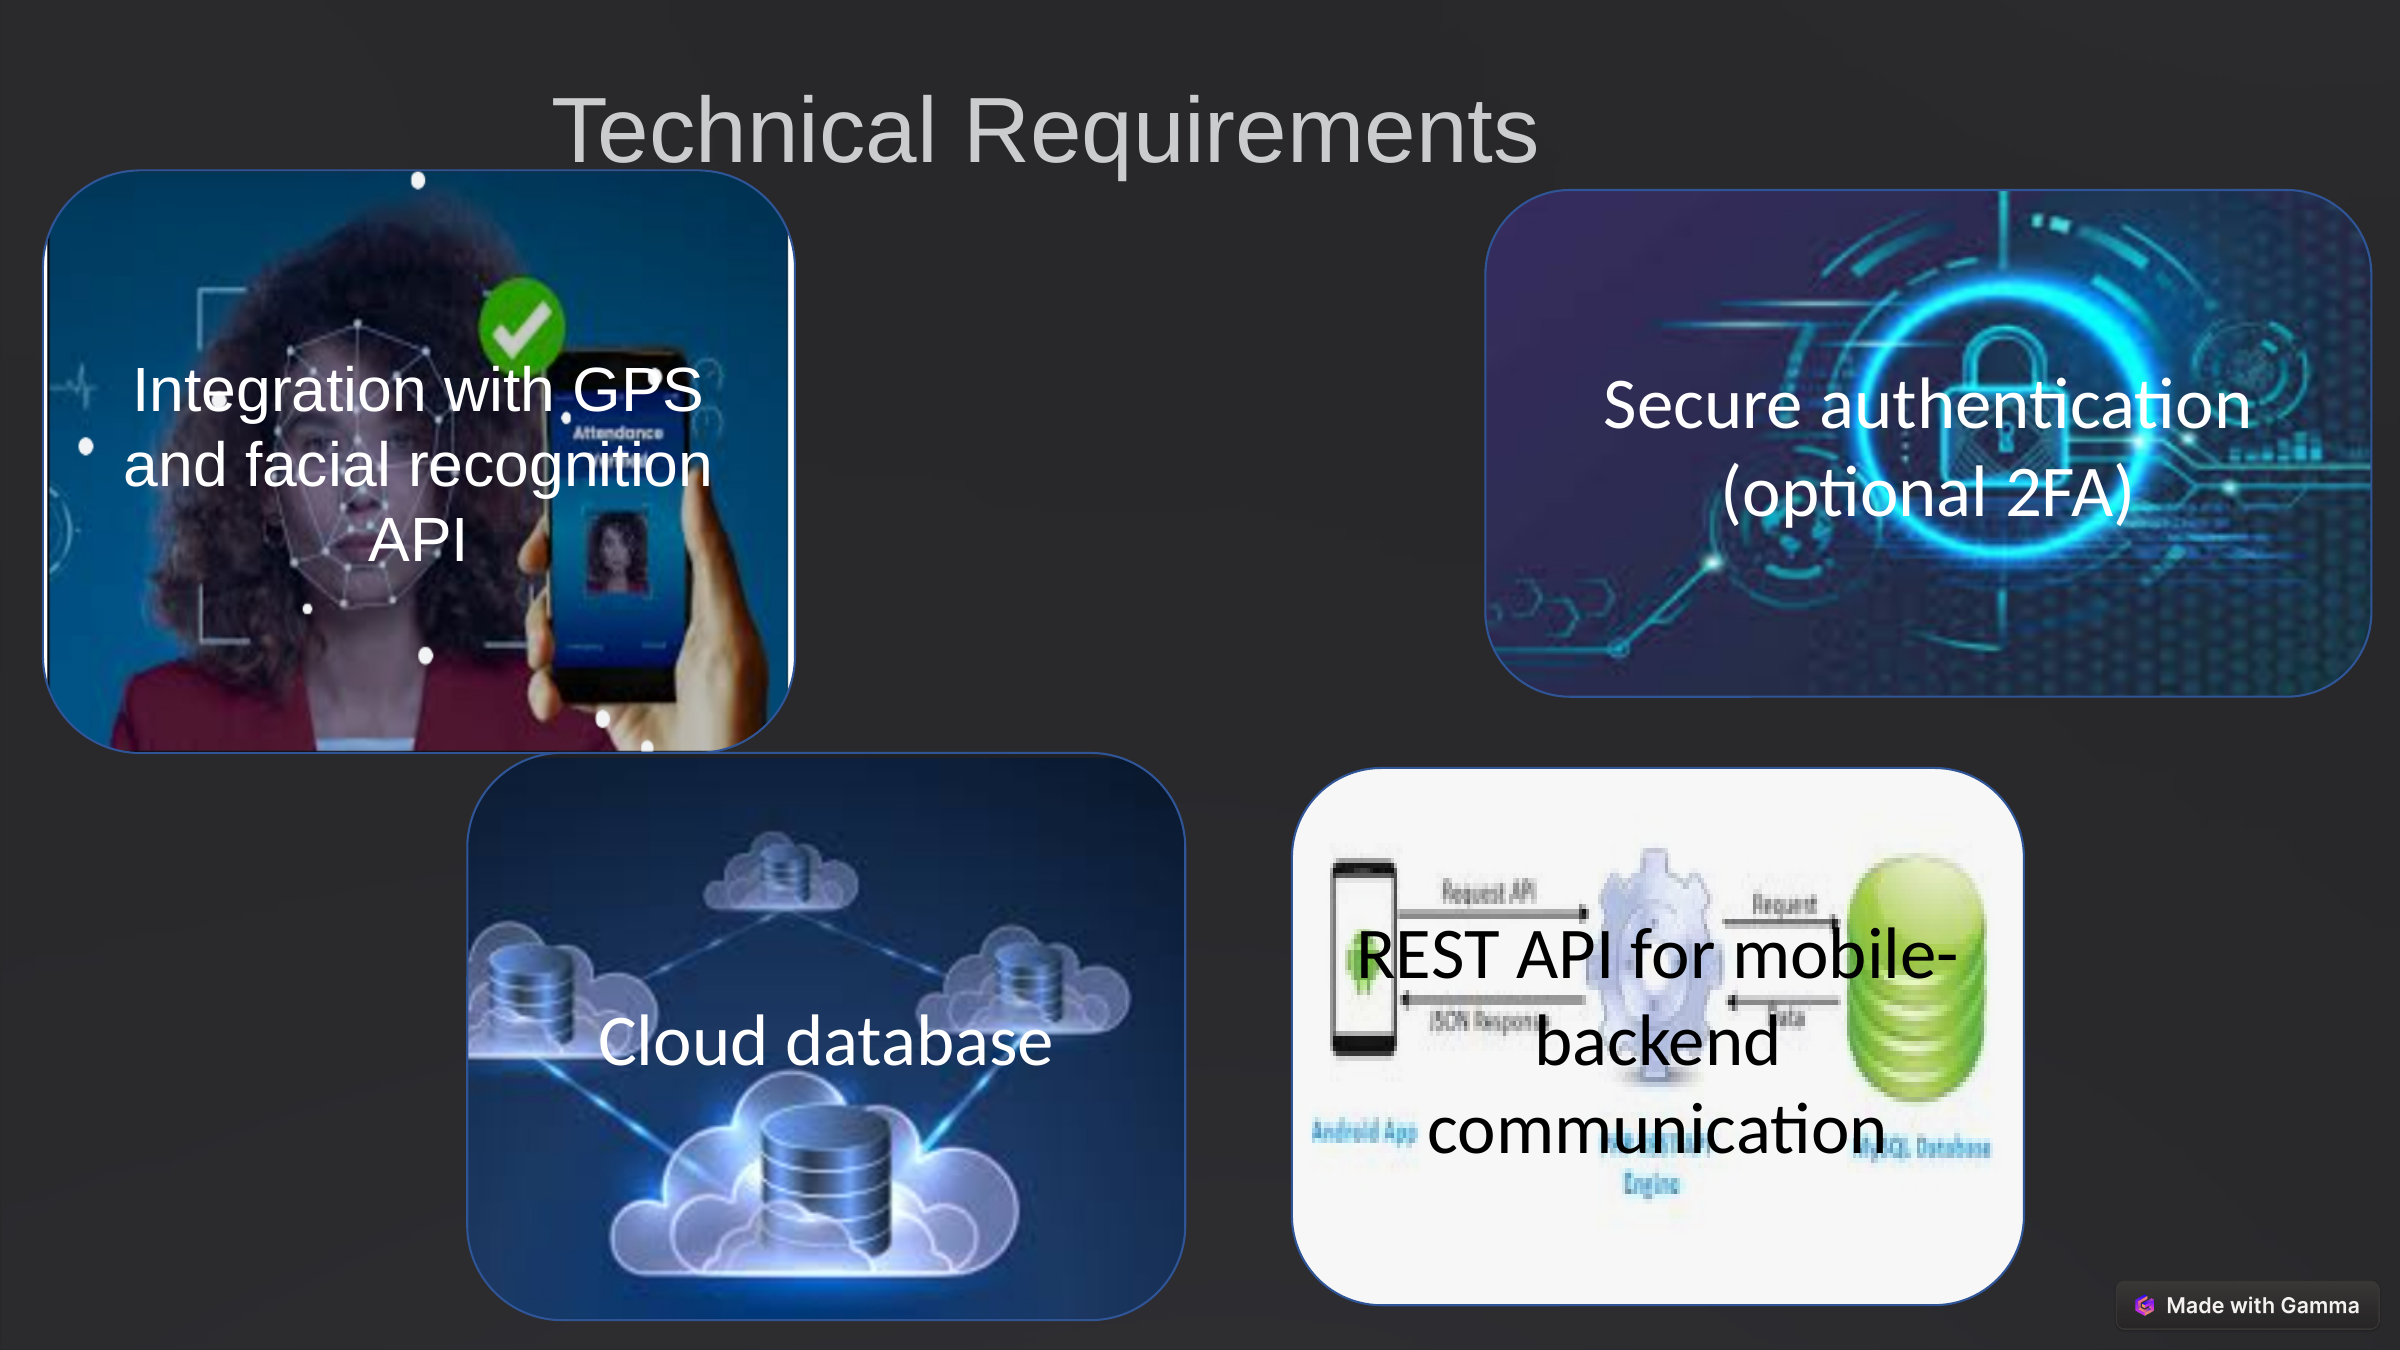

Technical Requirements
Integration with GPS and facial recognition API
Secure authentication (optional 2FA)
Cloud database
REST API for mobile-backend communication